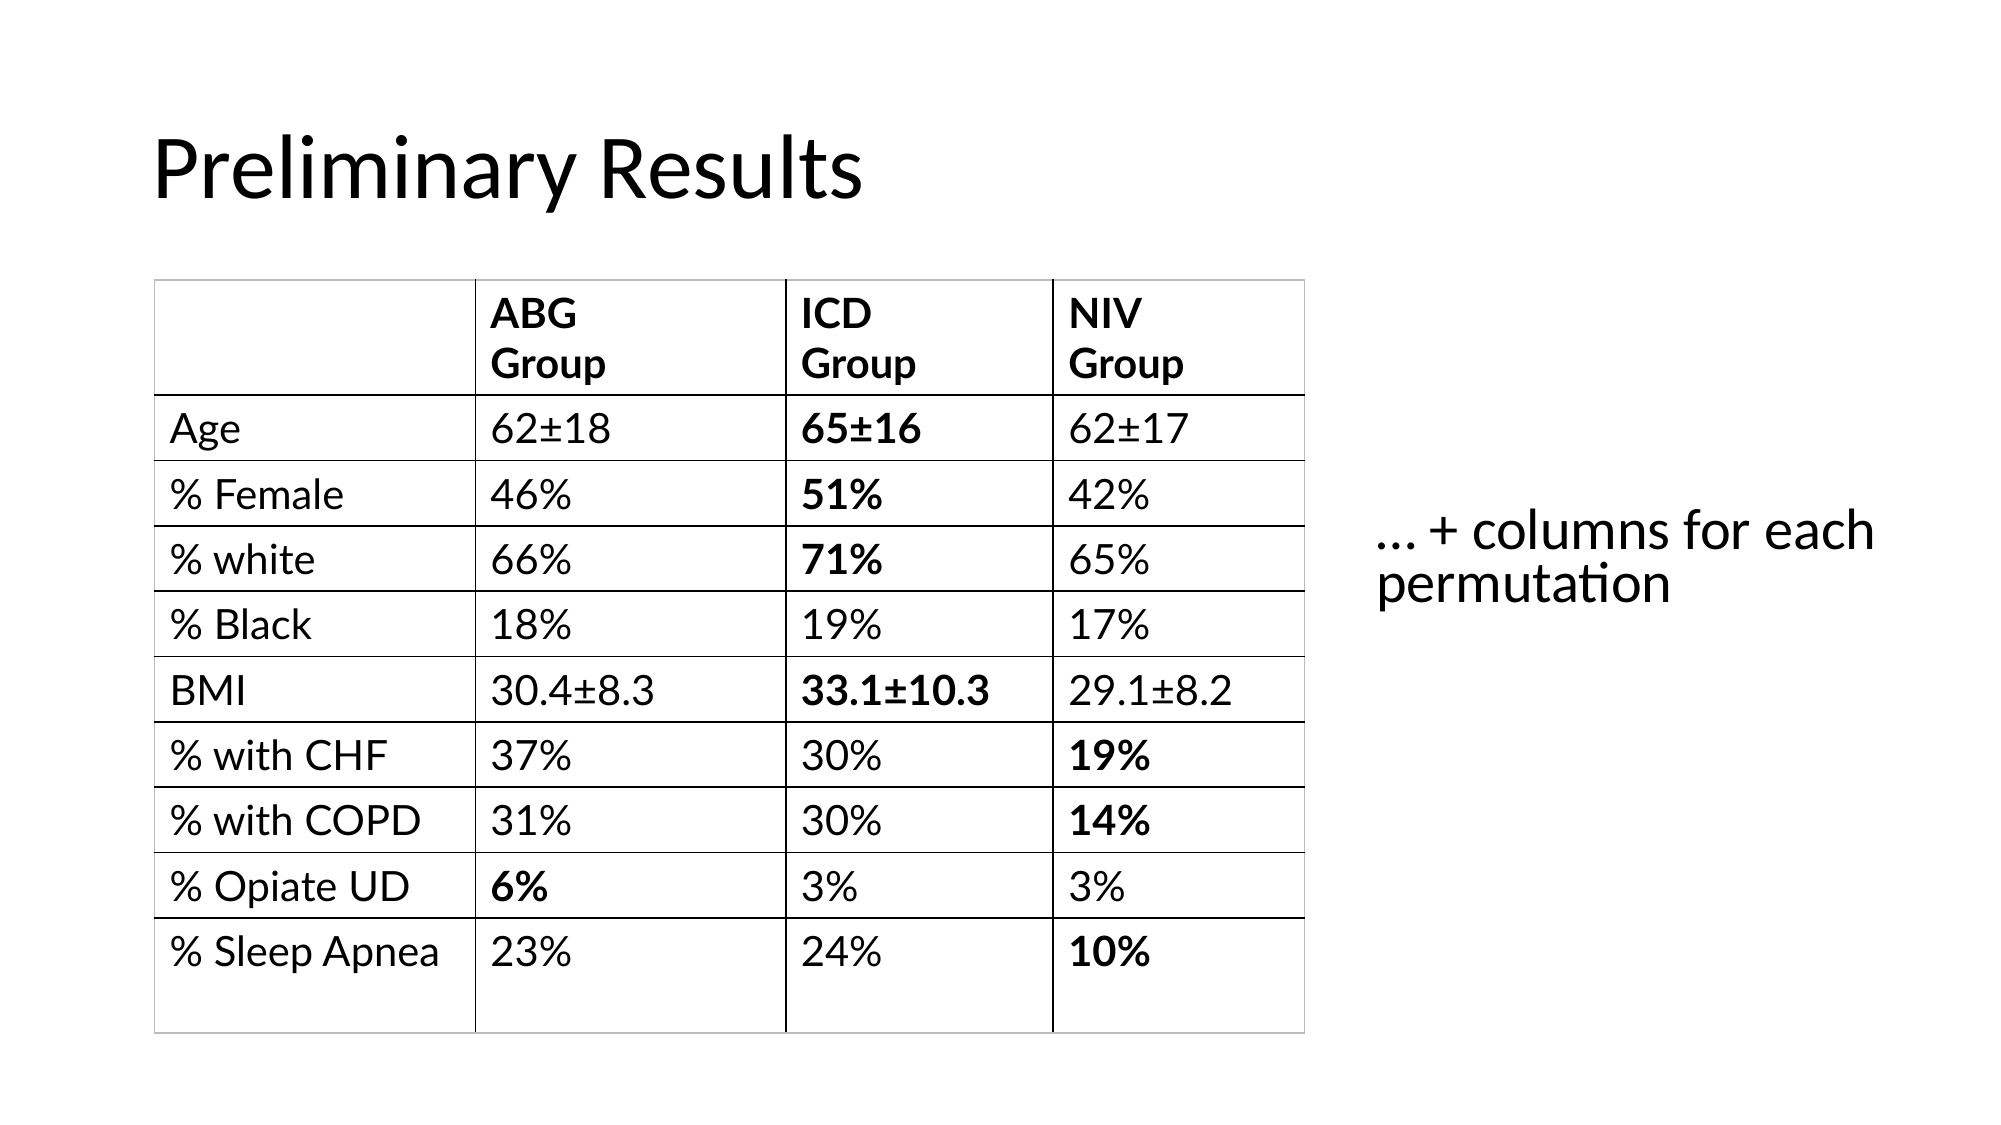

# Preliminary Results
|  | ABG Group | ICD Group | NIV Group |
| --- | --- | --- | --- |
| Age | 62±18 | 65±16 | 62±17 |
| % Female | 46% | 51% | 42% |
| % white | 66% | 71% | 65% |
| % Black | 18% | 19% | 17% |
| BMI | 30.4±8.3 | 33.1±10.3 | 29.1±8.2 |
| % with CHF | 37% | 30% | 19% |
| % with COPD | 31% | 30% | 14% |
| % Opiate UD | 6% | 3% | 3% |
| % Sleep Apnea | 23% | 24% | 10% |
… + columns for each permutation